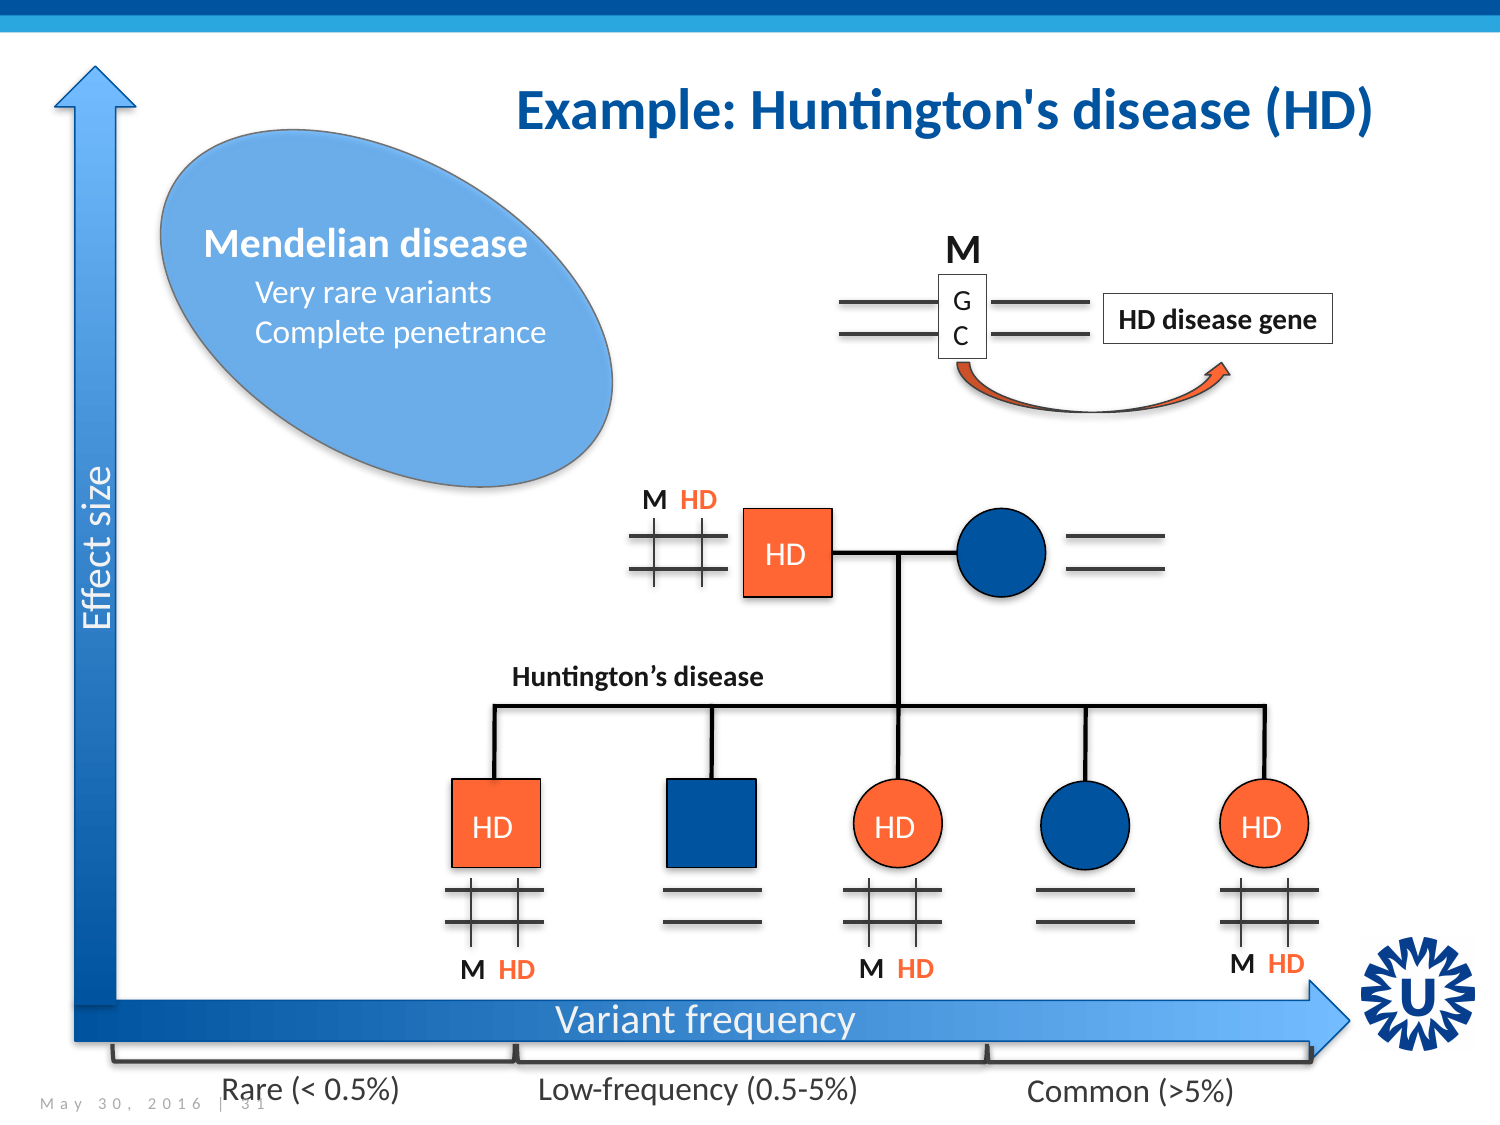

# Example: Huntington's disease (HD)

Mendelian disease
M
Very rare variants
Complete penetrance
G
C
HD disease gene

M
HD

Effect size
HD
Huntington’s disease

HD
HD
HD

M
HD
M
HD
M
HD

Variant frequency
Rare (< 0.5%)
Low-frequency (0.5-5%)
Common (>5%)
May 30, 2016 | 31